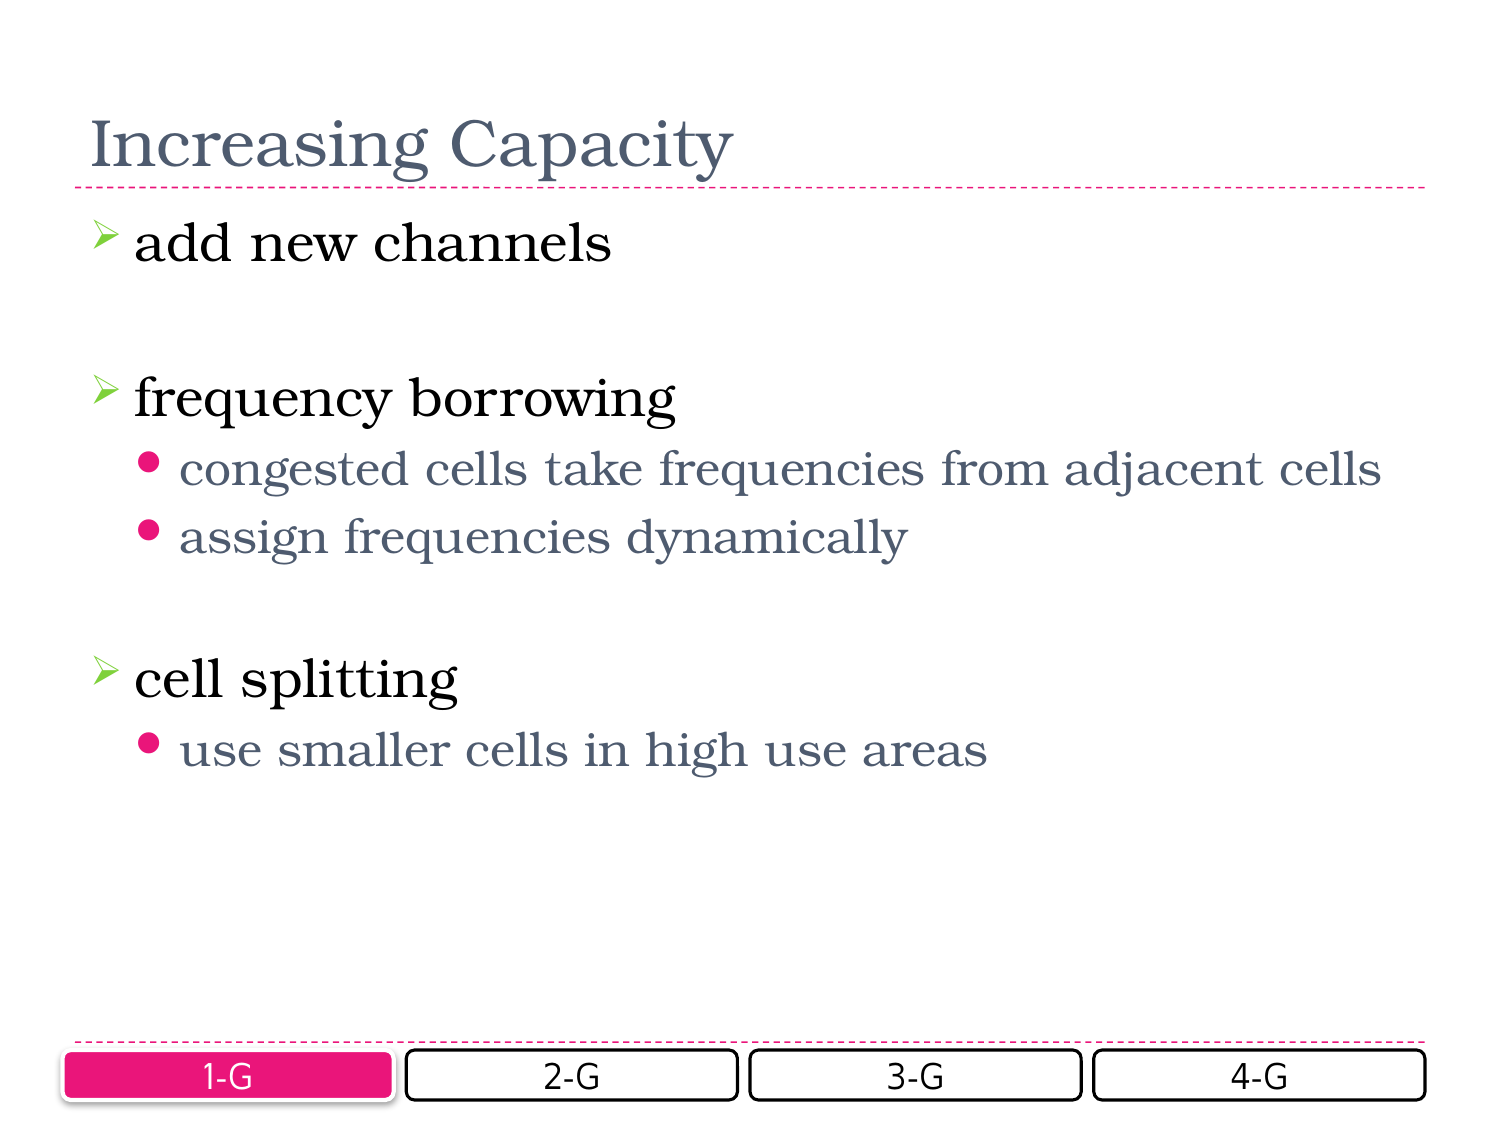

# Increasing Capacity
add new channels

frequency borrowing
congested cells take frequencies from adjacent cells
assign frequencies dynamically

cell splitting
use smaller cells in high use areas
1-G
2-G
3-G
4-G